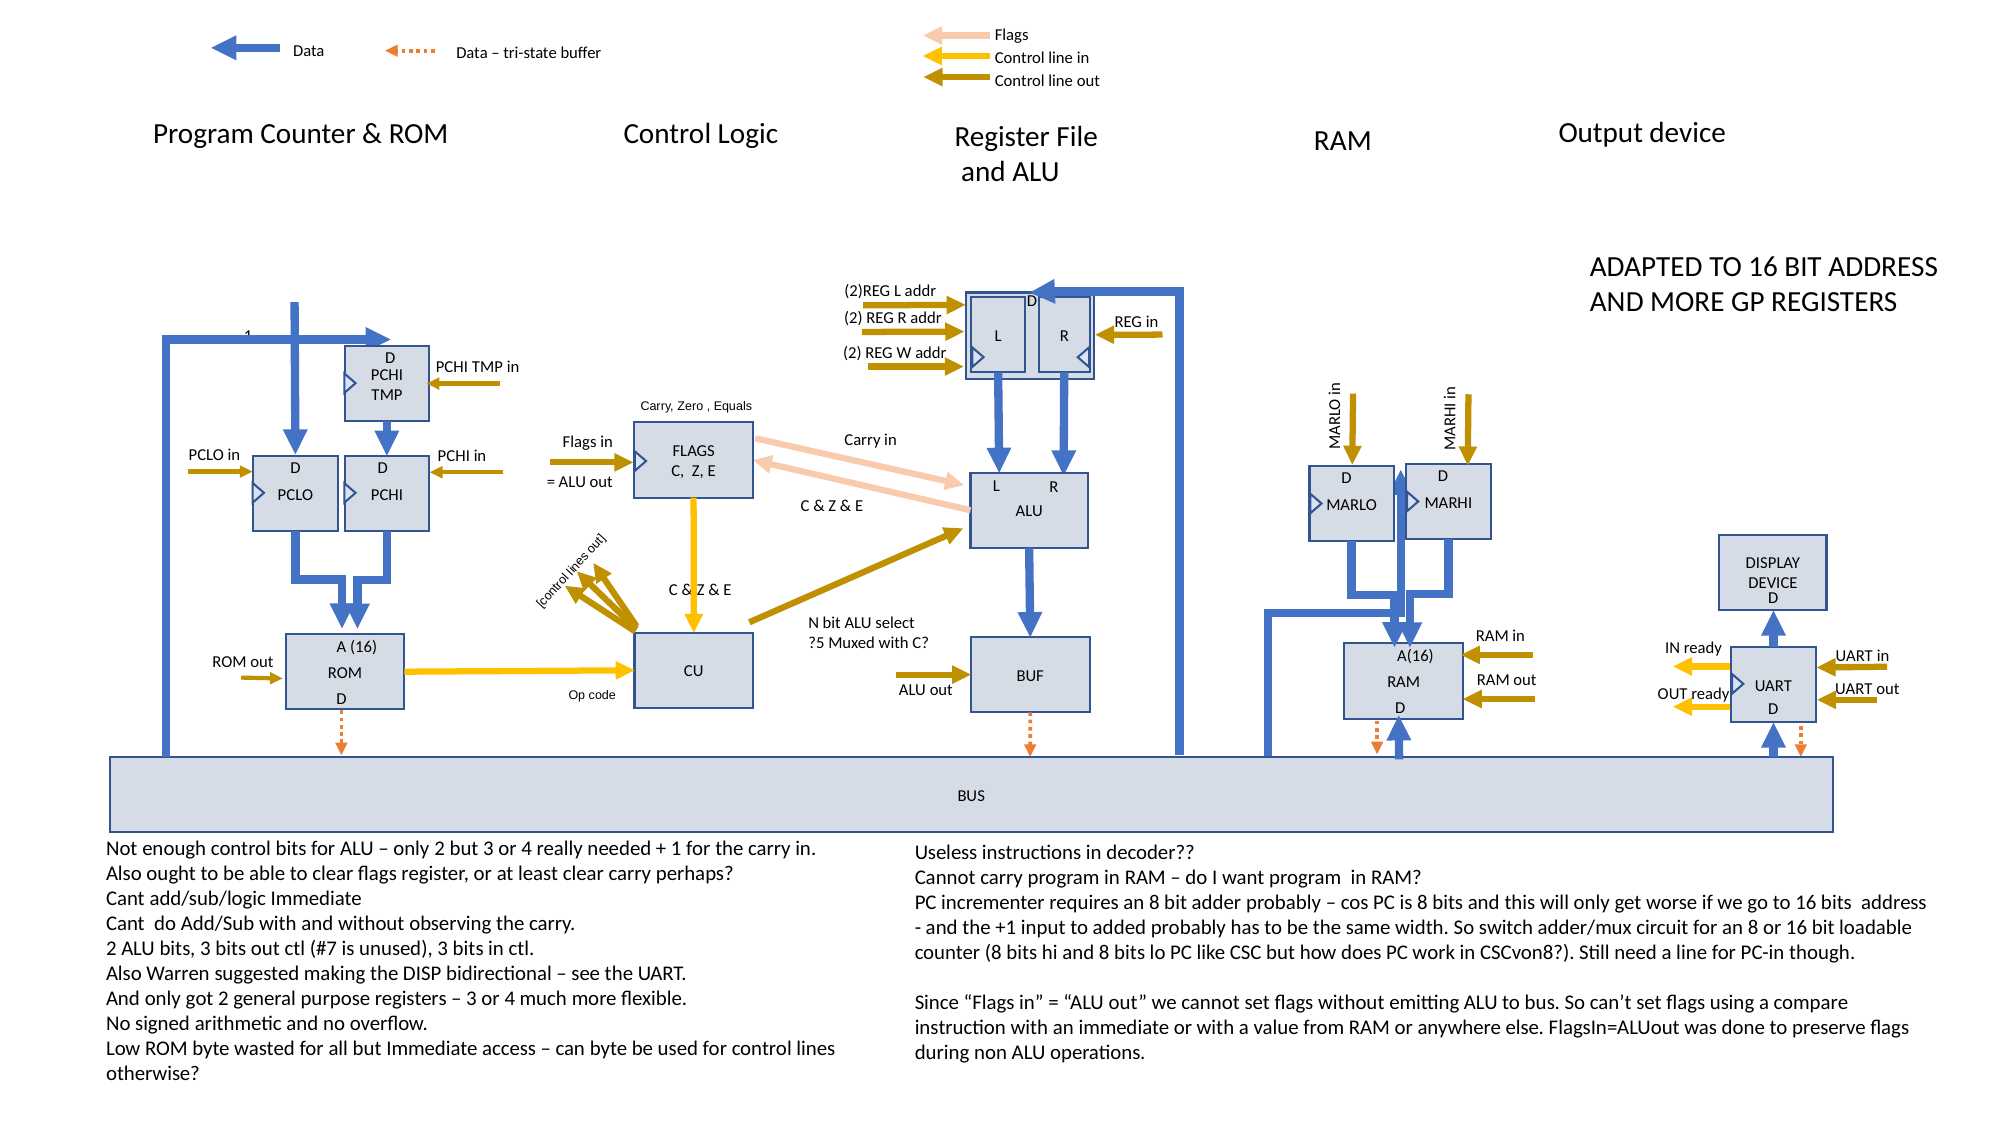

Flags
Data
Data – tri-state buffer
Control line in
Control line out
Output device
Control Logic
Program Counter & ROM
Register File
 and ALU
RAM
ADAPTED TO 16 BIT ADDRESS AND MORE GP REGISTERS
(2)REG L addr
D

L
R
(2) REG R addr
REG in
1
(2) REG W addr
D
PCHI
TMP
PCHI TMP in

MARLO in
Carry, Zero , Equals
MARHI in
Carry in
FLAGS
C,  Z, E

Flags in

 = ALU out
PCLO in
PCHI in
D
PCLO

D
PCHI
D
MARHI

D
MARLO

L
R
ALU

C & Z & E
DISPLAY
DEVICE
[control lines out]
C & Z & E
D
N bit ALU select
?5 Muxed with C?
RAM in
A (16)
IN ready
CU
ROM
BUF
UART in
A(16)
RAM
ROM out
UART
RAM out
UART out
ALU out
OUT ready

Op code
D
D
D
BUS
Not enough control bits for ALU – only 2 but 3 or 4 really needed + 1 for the carry in.
Also ought to be able to clear flags register, or at least clear carry perhaps?
Cant add/sub/logic Immediate
Cant  do Add/Sub with and without observing the carry.
2 ALU bits, 3 bits out ctl (#7 is unused), 3 bits in ctl.
Also Warren suggested making the DISP bidirectional – see the UART.
And only got 2 general purpose registers – 3 or 4 much more flexible.
No signed arithmetic and no overflow.
Low ROM byte wasted for all but Immediate access – can byte be used for control lines otherwise?

Useless instructions in decoder??
Cannot carry program in RAM – do I want program  in RAM?
PC incrementer requires an 8 bit adder probably – cos PC is 8 bits and this will only get worse if we go to 16 bits  address - and the +1 input to added probably has to be the same width. So switch adder/mux circuit for an 8 or 16 bit loadable counter (8 bits hi and 8 bits lo PC like CSC but how does PC work in CSCvon8?). Still need a line for PC-in though.

Since “Flags in” = “ALU out” we cannot set flags without emitting ALU to bus. So can’t set flags using a compare instruction with an immediate or with a value from RAM or anywhere else. FlagsIn=ALUout was done to preserve flags during non ALU operations.